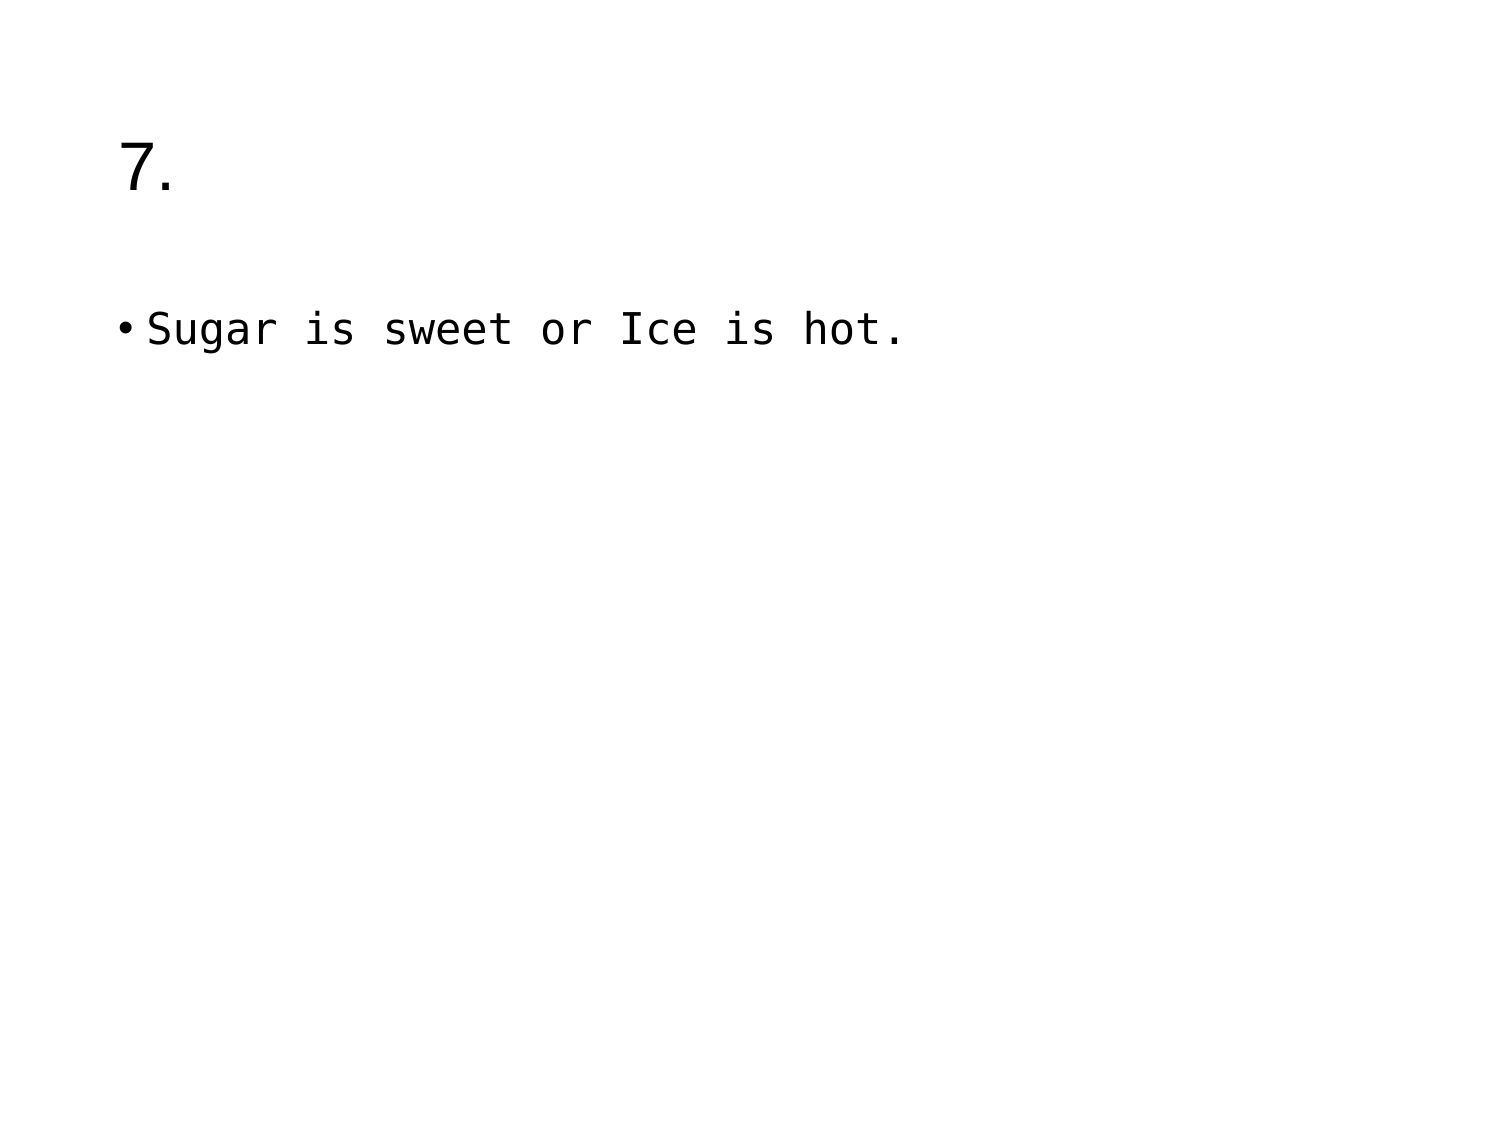

# 7.
Sugar is sweet or Ice is hot.